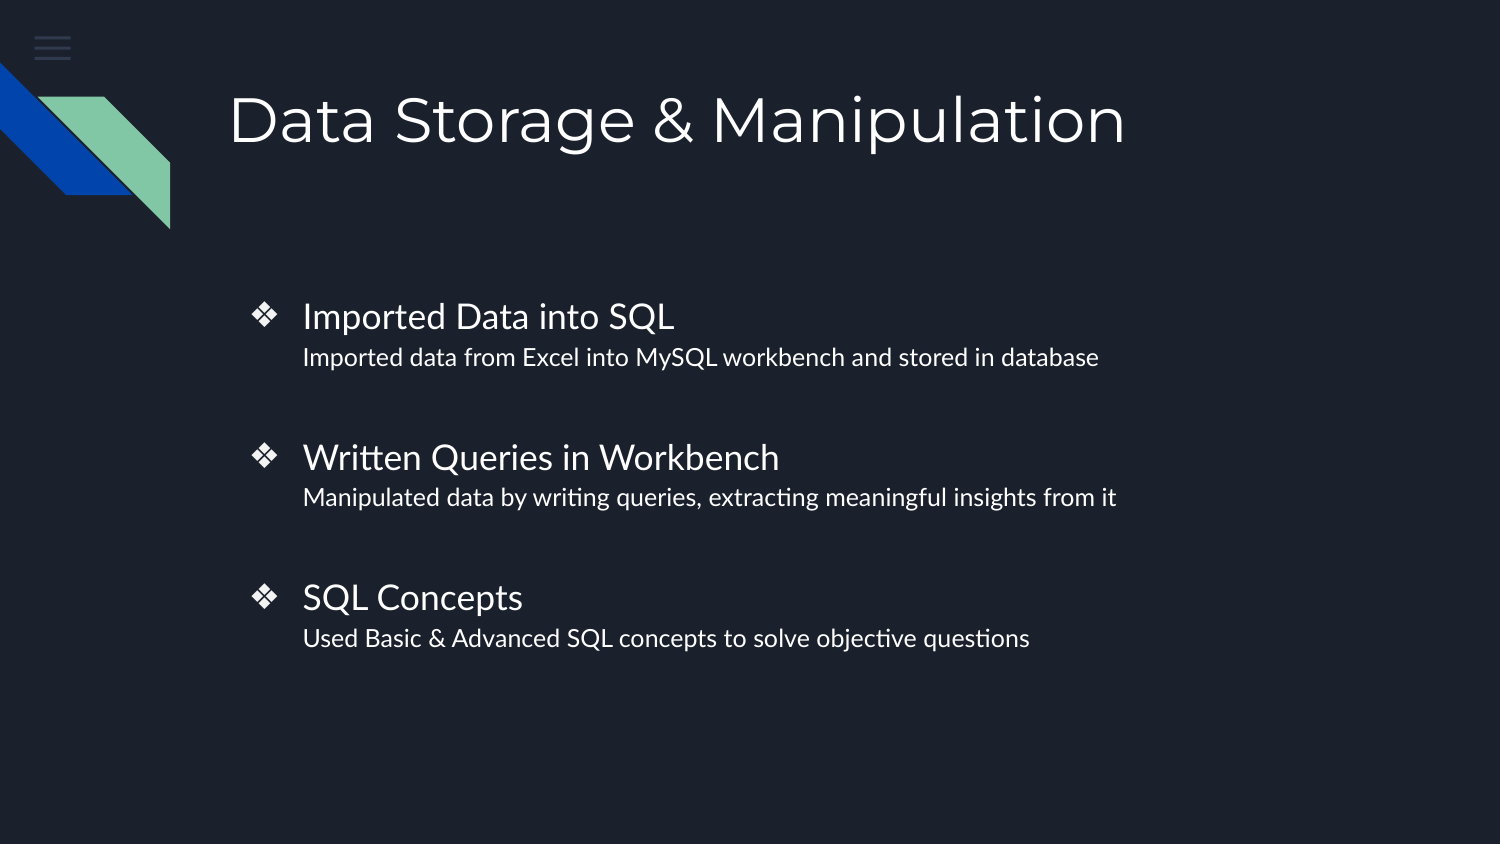

# Data Storage & Manipulation

Imported Data into SQL
Imported data from Excel into MySQL workbench and stored in database
Written Queries in Workbench
Manipulated data by writing queries, extracting meaningful insights from it
SQL Concepts
Used Basic & Advanced SQL concepts to solve objective questions